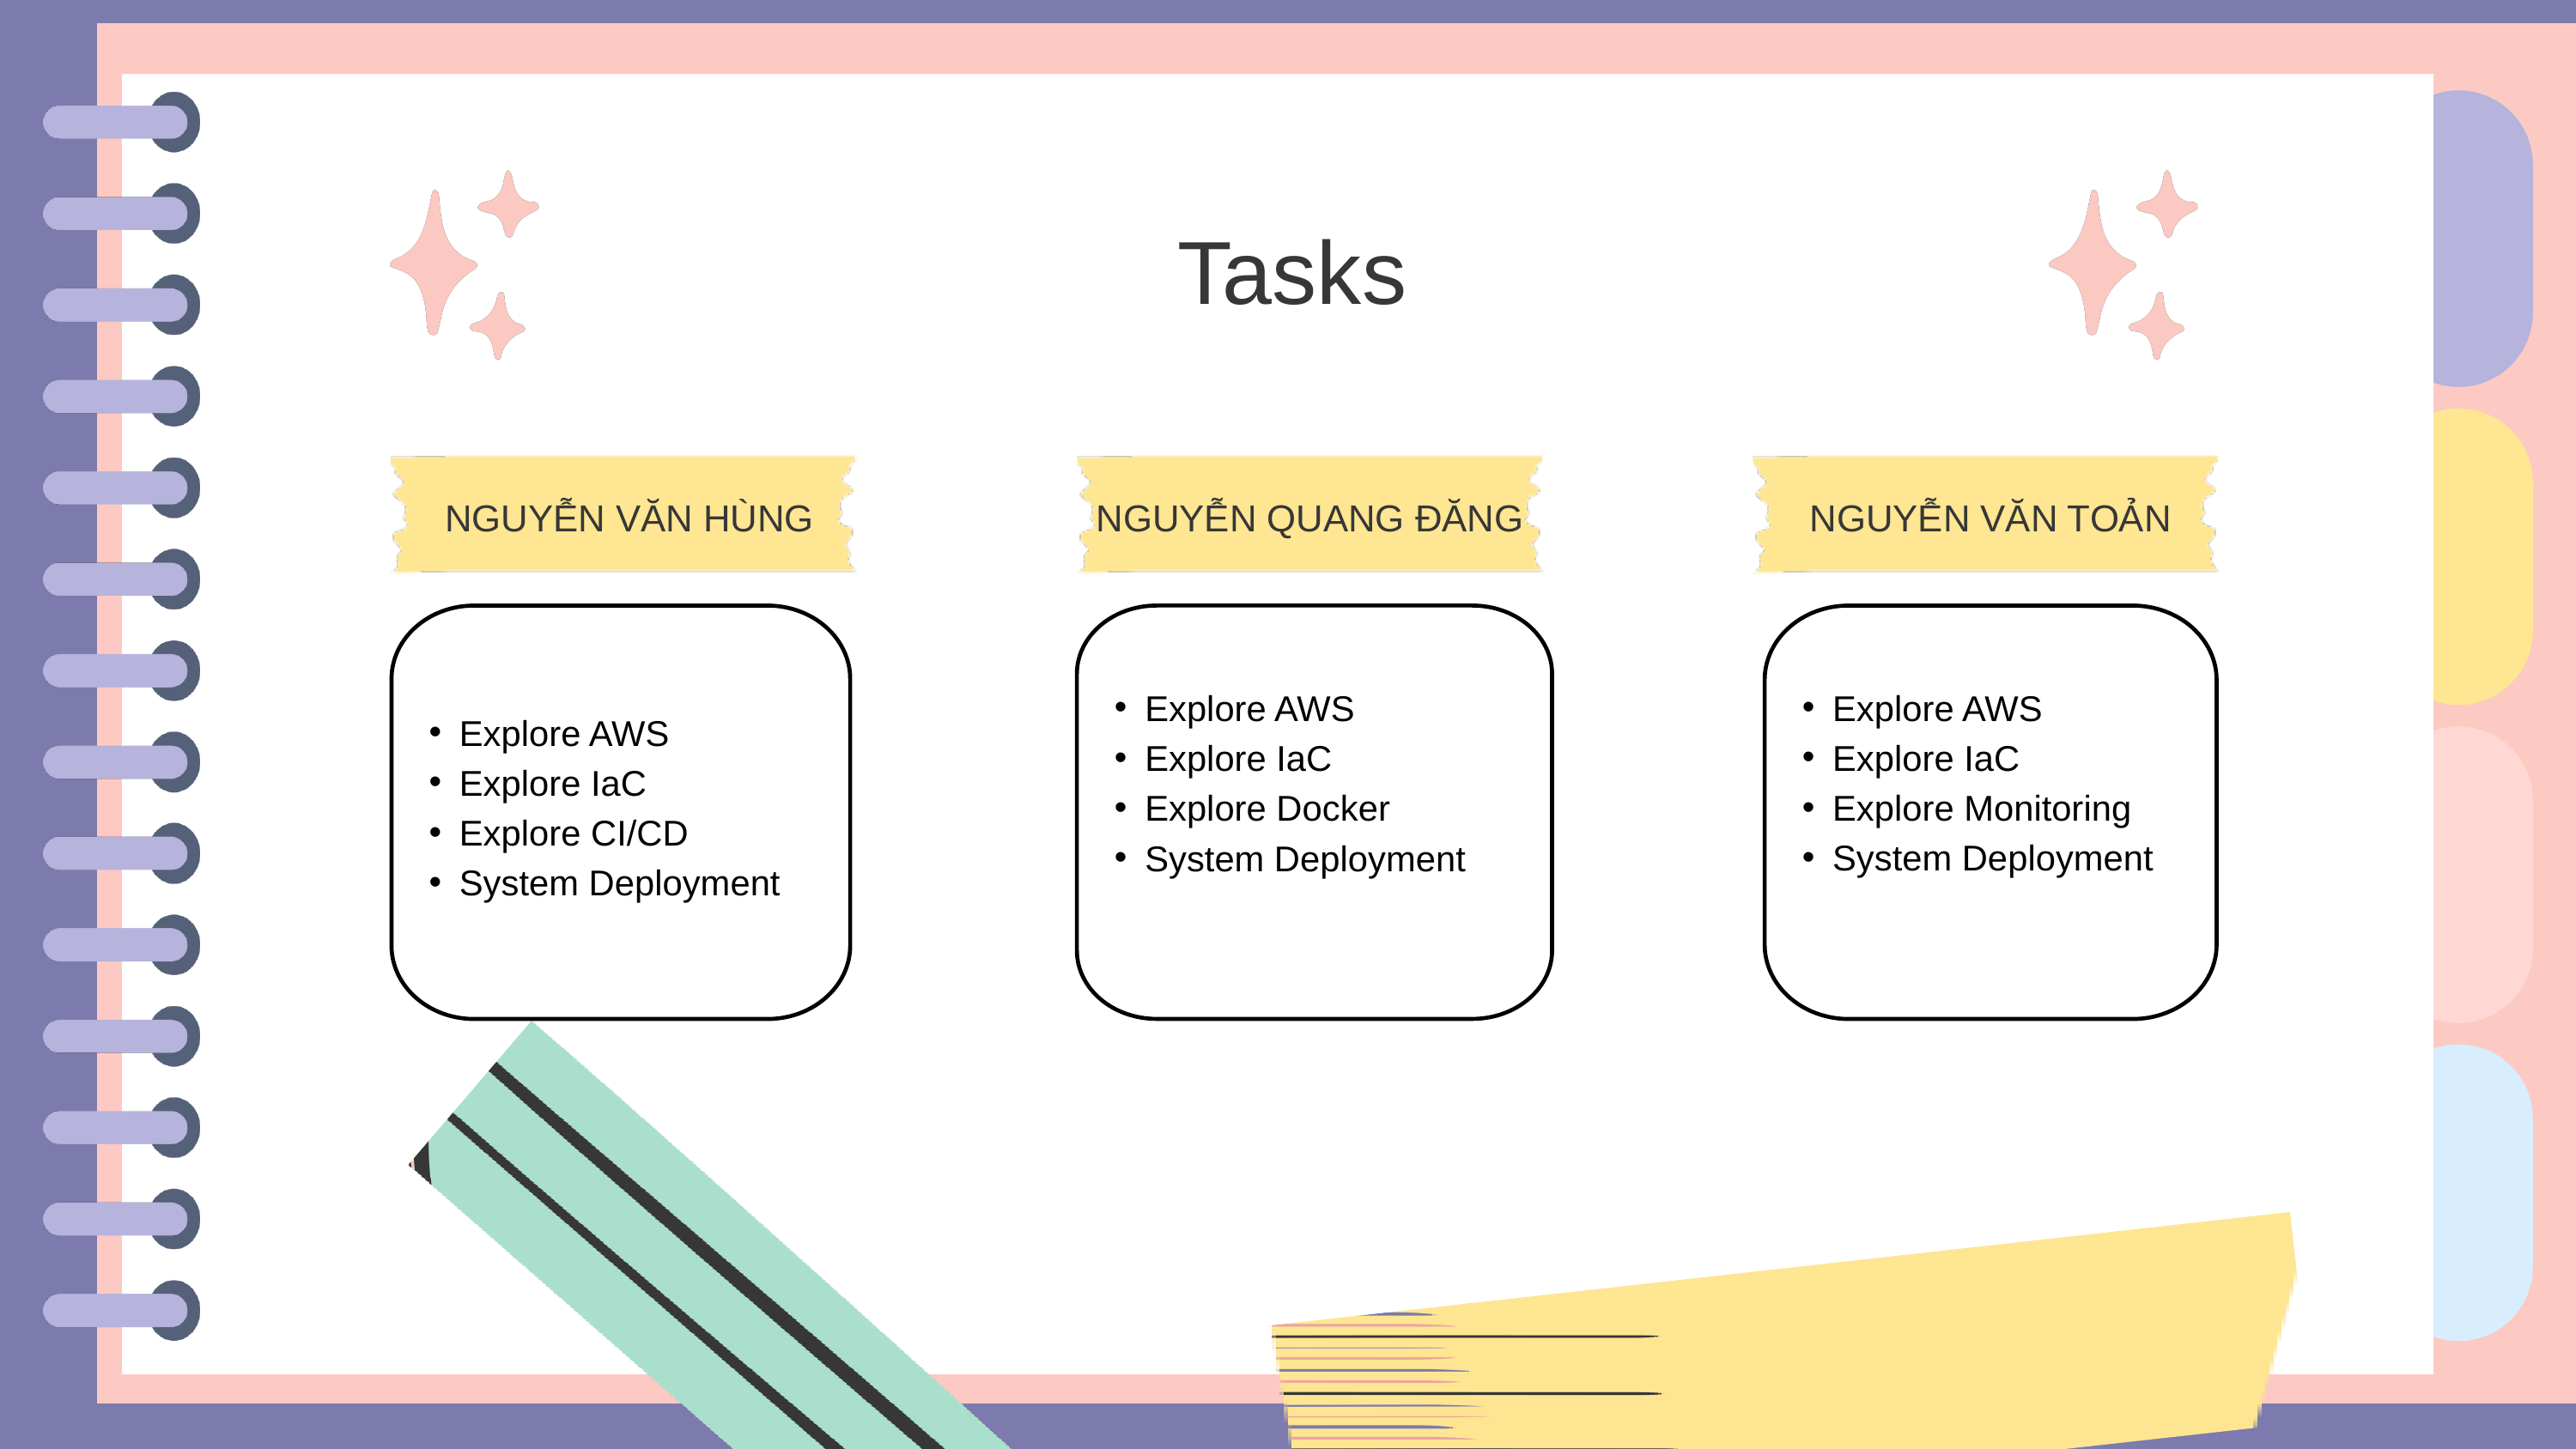

Tasks

NGUYỄN VĂN HÙNG
NGUYỄN QUANG ĐĂNG
NGUYỄN VĂN TOẢN

Explore AWS
Explore IaC
Explore Docker
System Deployment

Explore AWS
Explore IaC
Explore CI/CD
System Deployment

Explore AWS
Explore IaC
Explore Monitoring
System Deployment